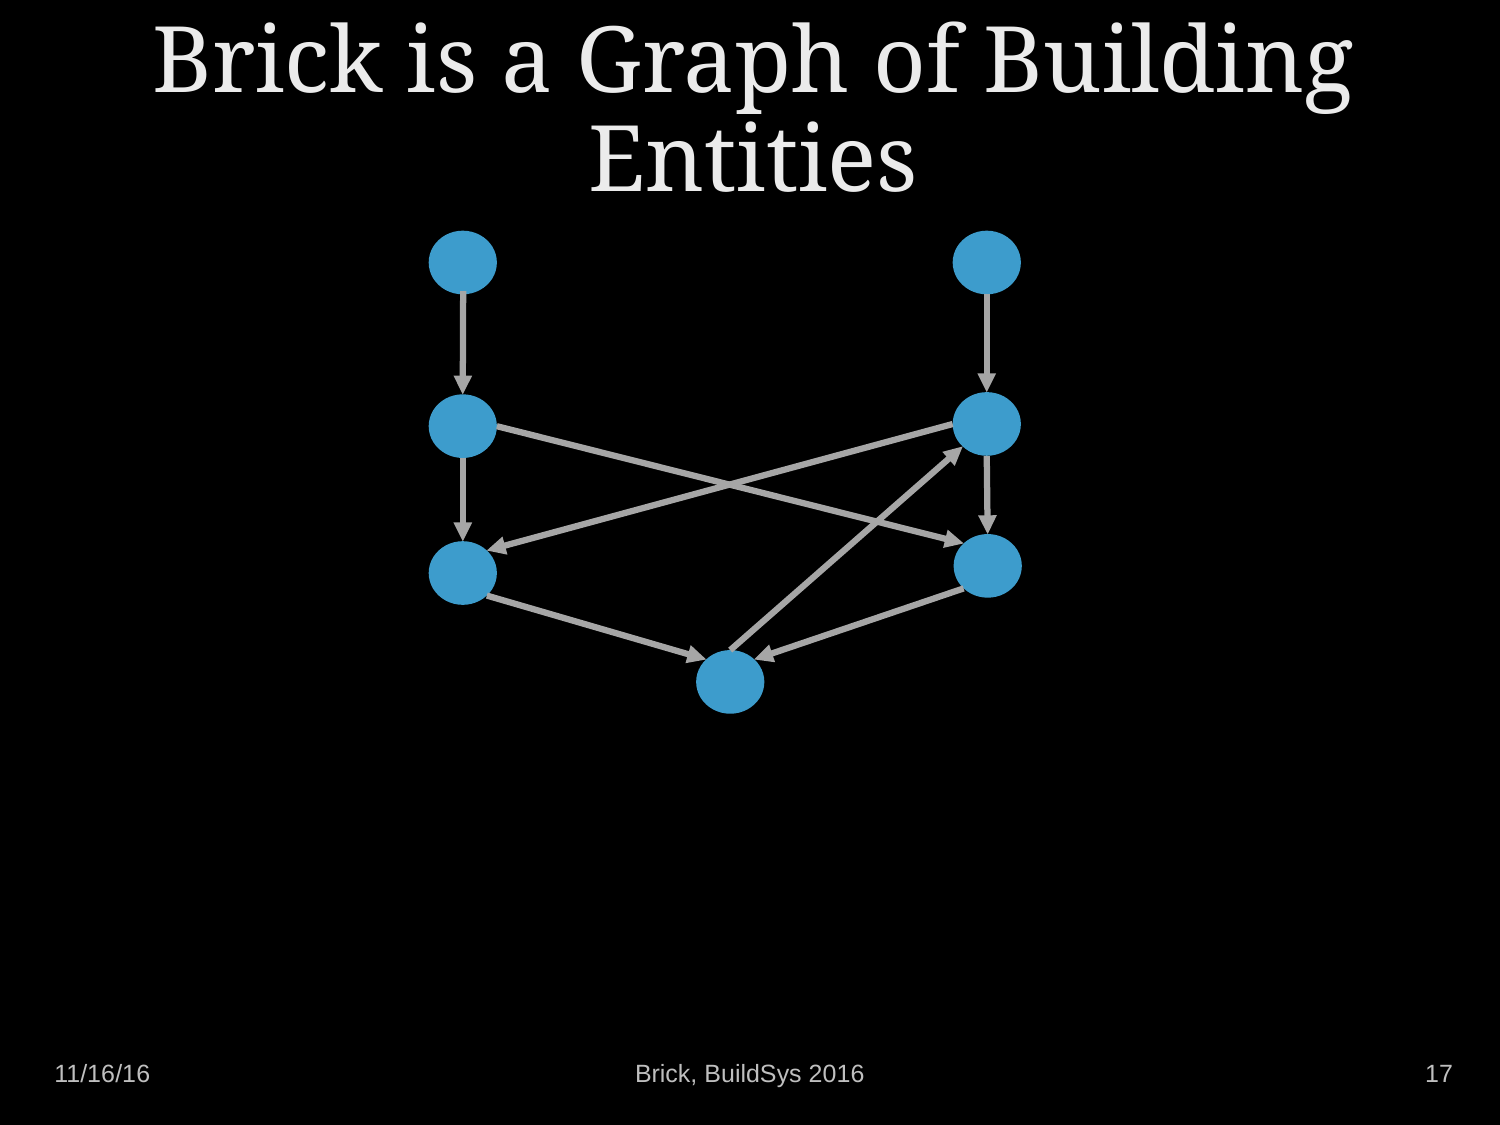

# Brick is a Graph of Building Entities

Brick, BuildSys 2016
17
11/16/16